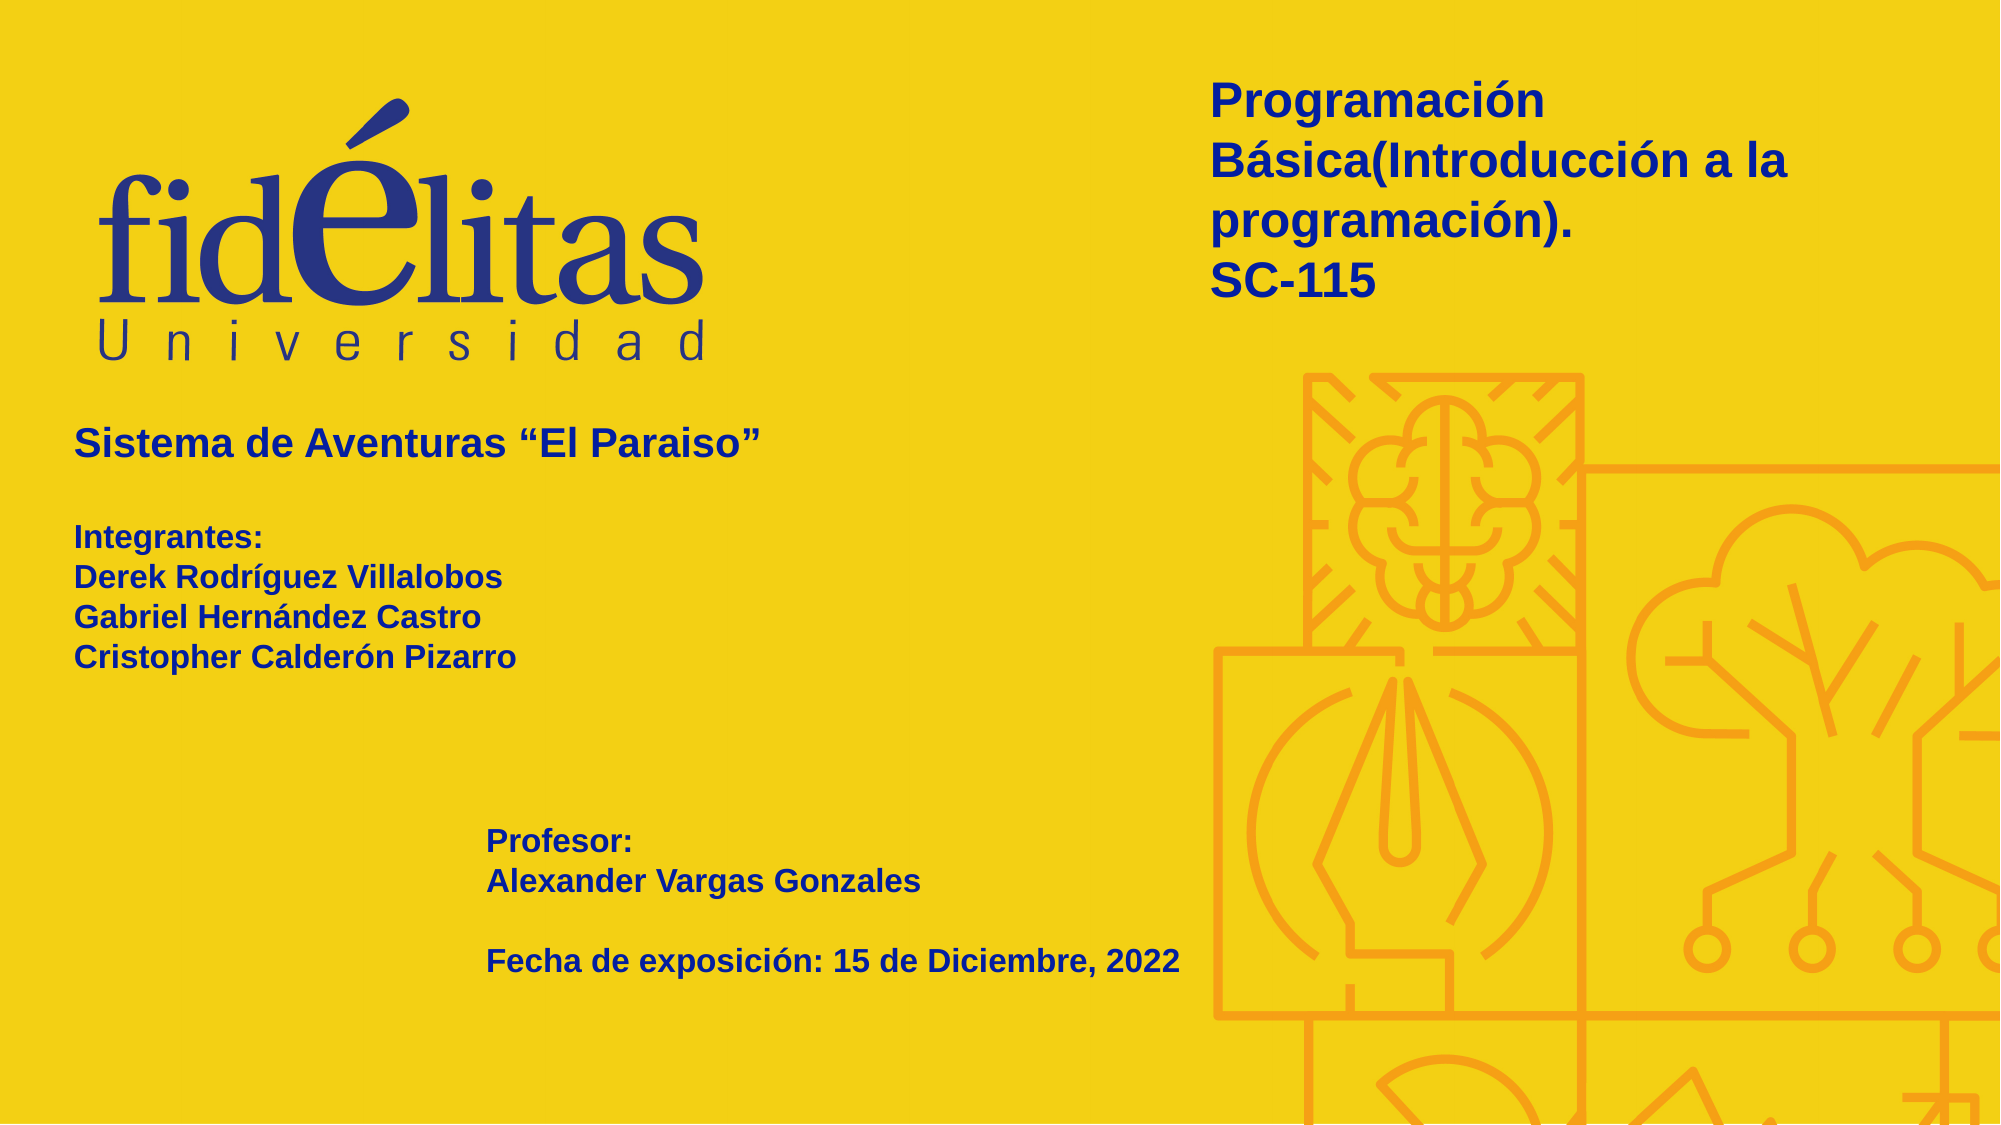

Programación Básica(Introducción a la programación).
SC-115

Sistema de Aventuras “El Paraiso”

Integrantes:
Derek Rodríguez Villalobos
Gabriel Hernández Castro
Cristopher Calderón Pizarro
Profesor:
Alexander Vargas Gonzales

Fecha de exposición: 15 de Diciembre, 2022